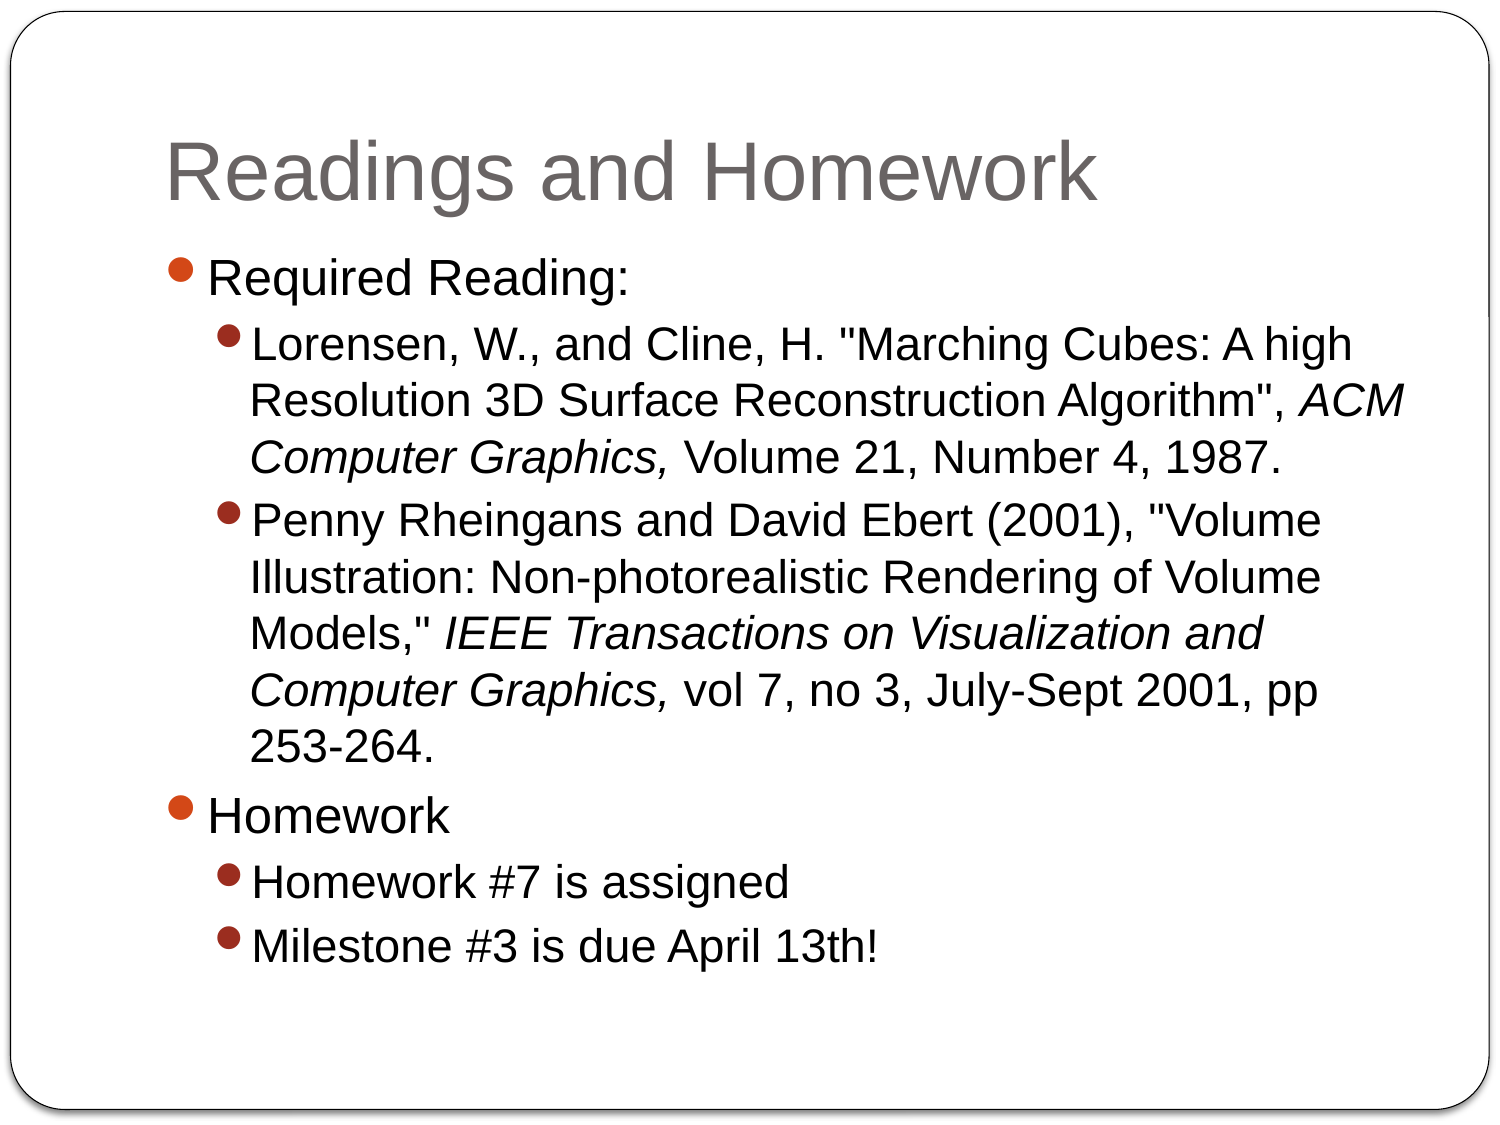

# Readings and Homework
Required Reading:
Lorensen, W., and Cline, H. "Marching Cubes: A high Resolution 3D Surface Reconstruction Algorithm", ACM Computer Graphics, Volume 21, Number 4, 1987.
Penny Rheingans and David Ebert (2001), "Volume Illustration: Non-photorealistic Rendering of Volume Models," IEEE Transactions on Visualization and Computer Graphics, vol 7, no 3, July-Sept 2001, pp 253-264.
Homework
Homework #7 is assigned
Milestone #3 is due April 13th!